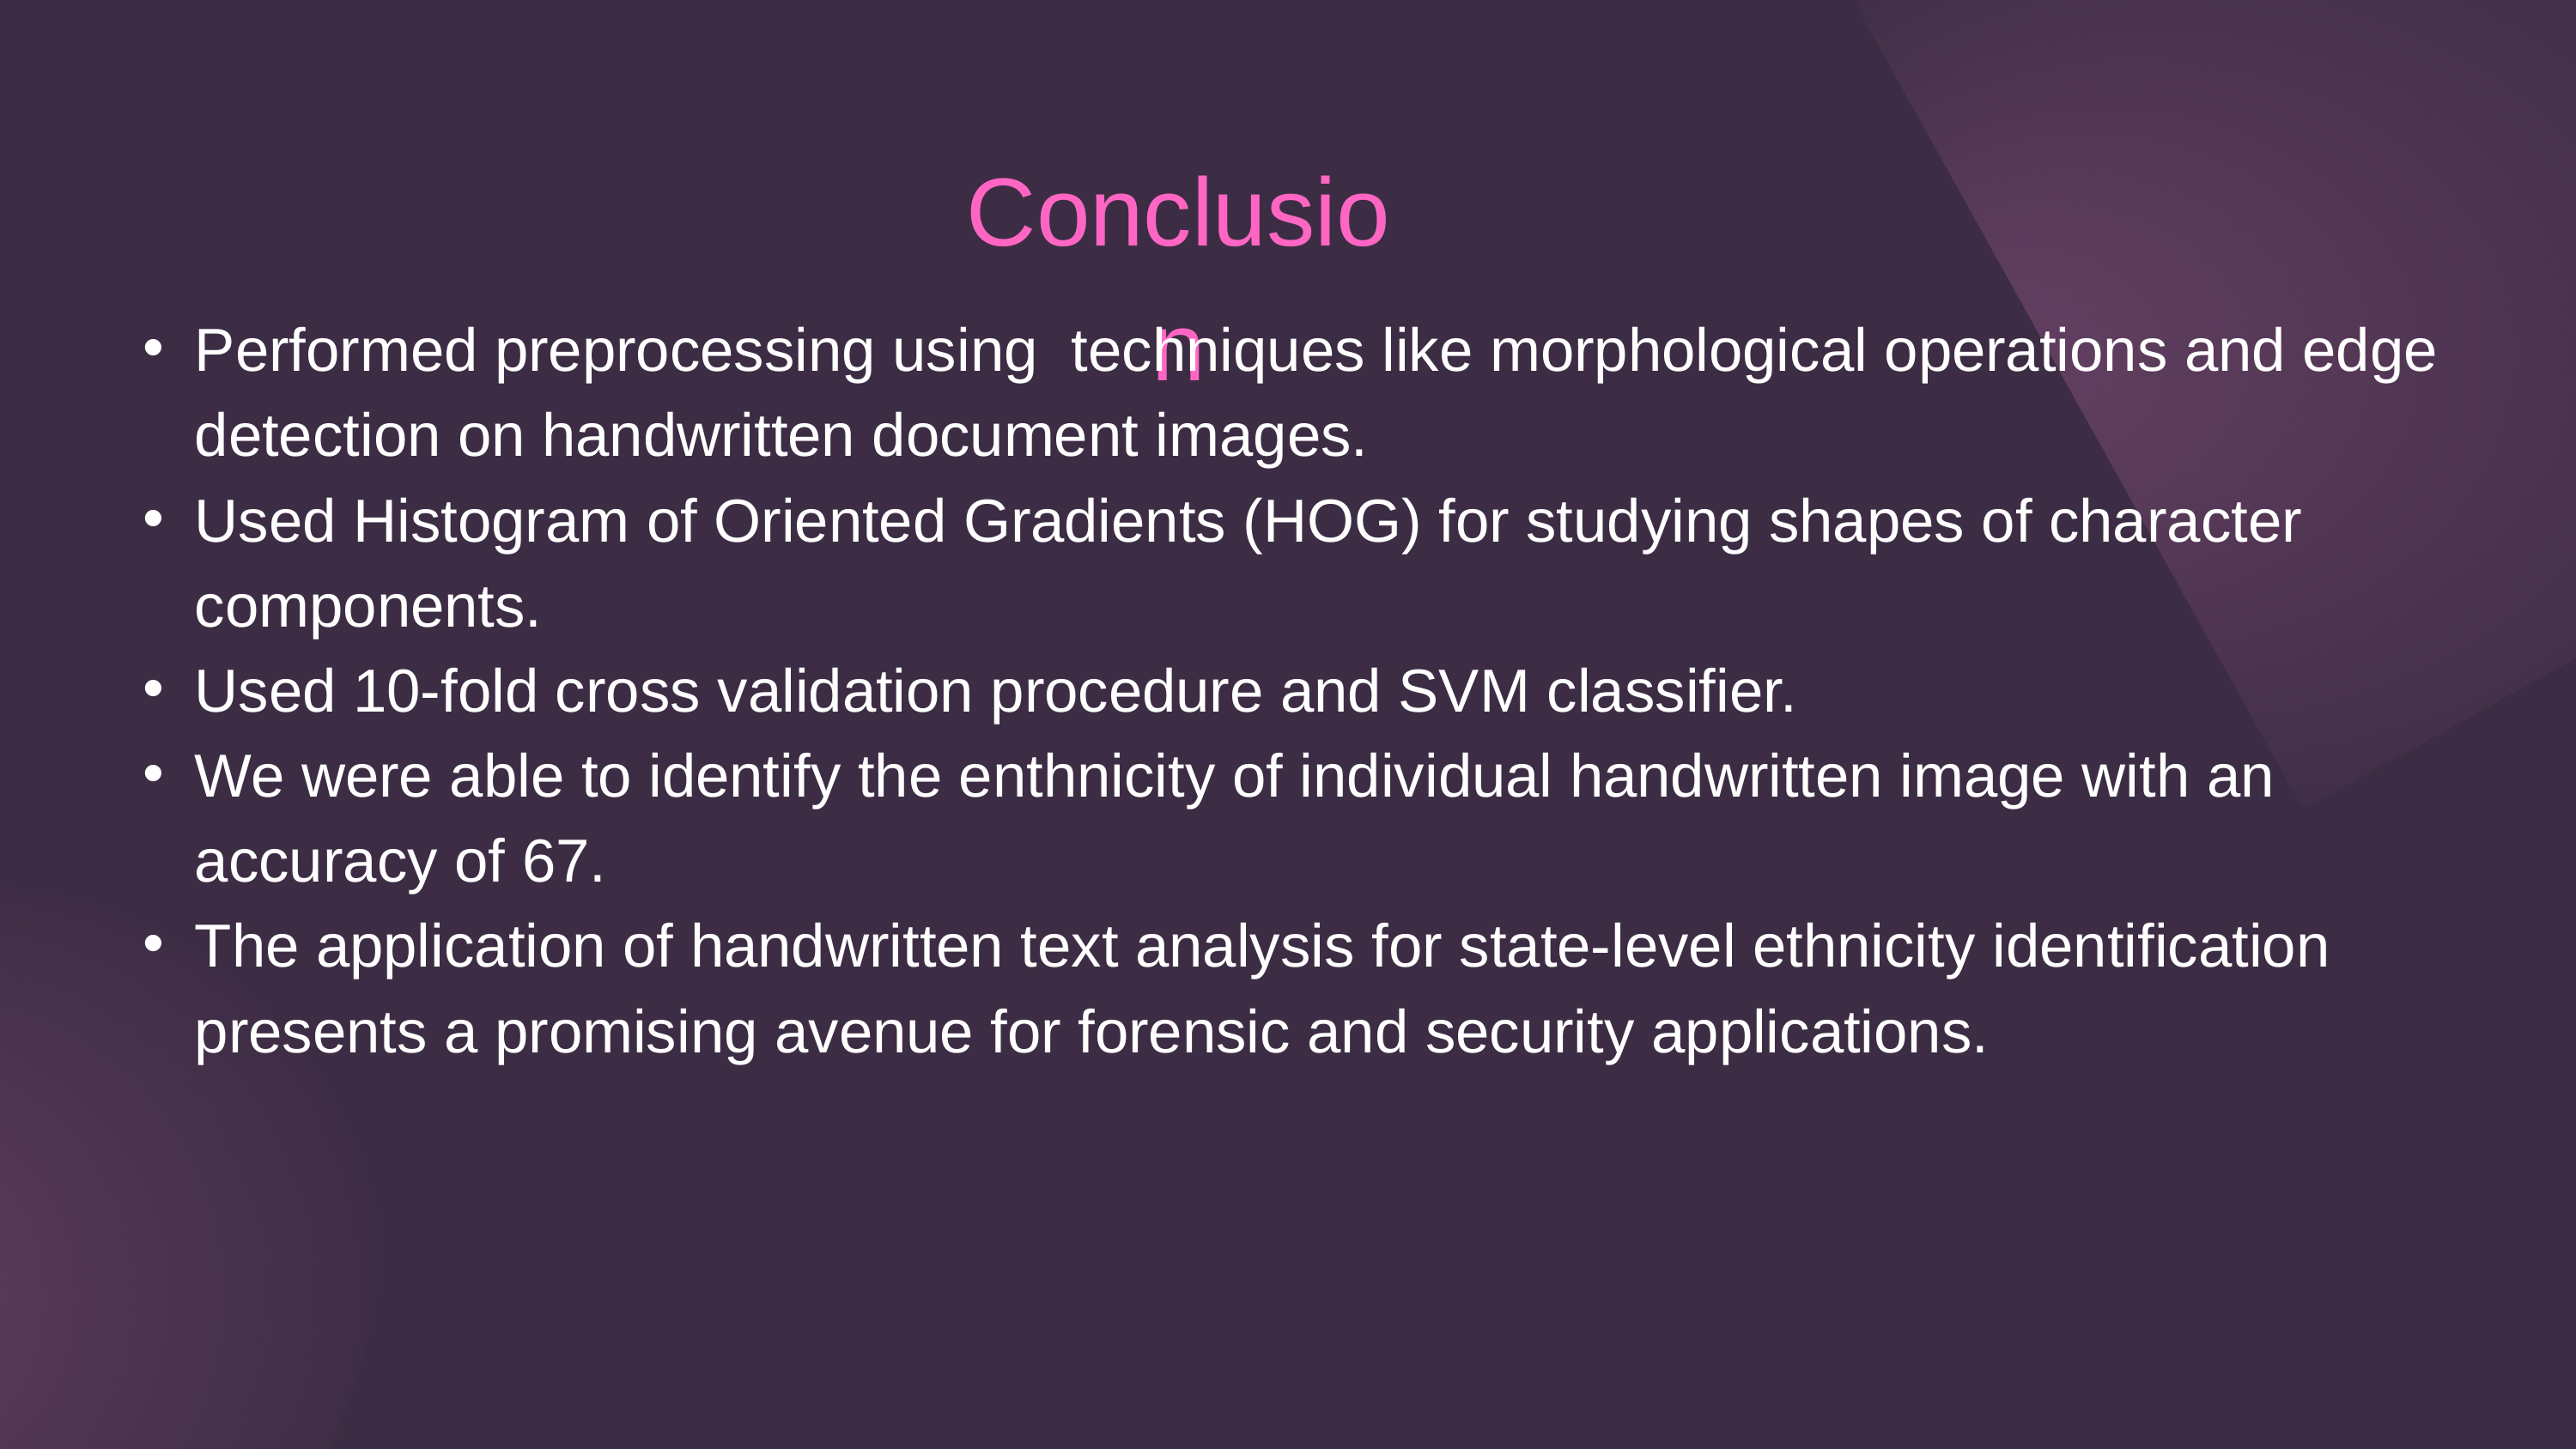

Conclusion
Performed preprocessing using  techniques like morphological operations and edge detection on handwritten document images.
Used Histogram of Oriented Gradients (HOG) for studying shapes of character components.
Used 10-fold cross validation procedure and SVM classifier.
We were able to identify the enthnicity of individual handwritten image with an accuracy of 67.
The application of handwritten text analysis for state-level ethnicity identification presents a promising avenue for forensic and security applications.